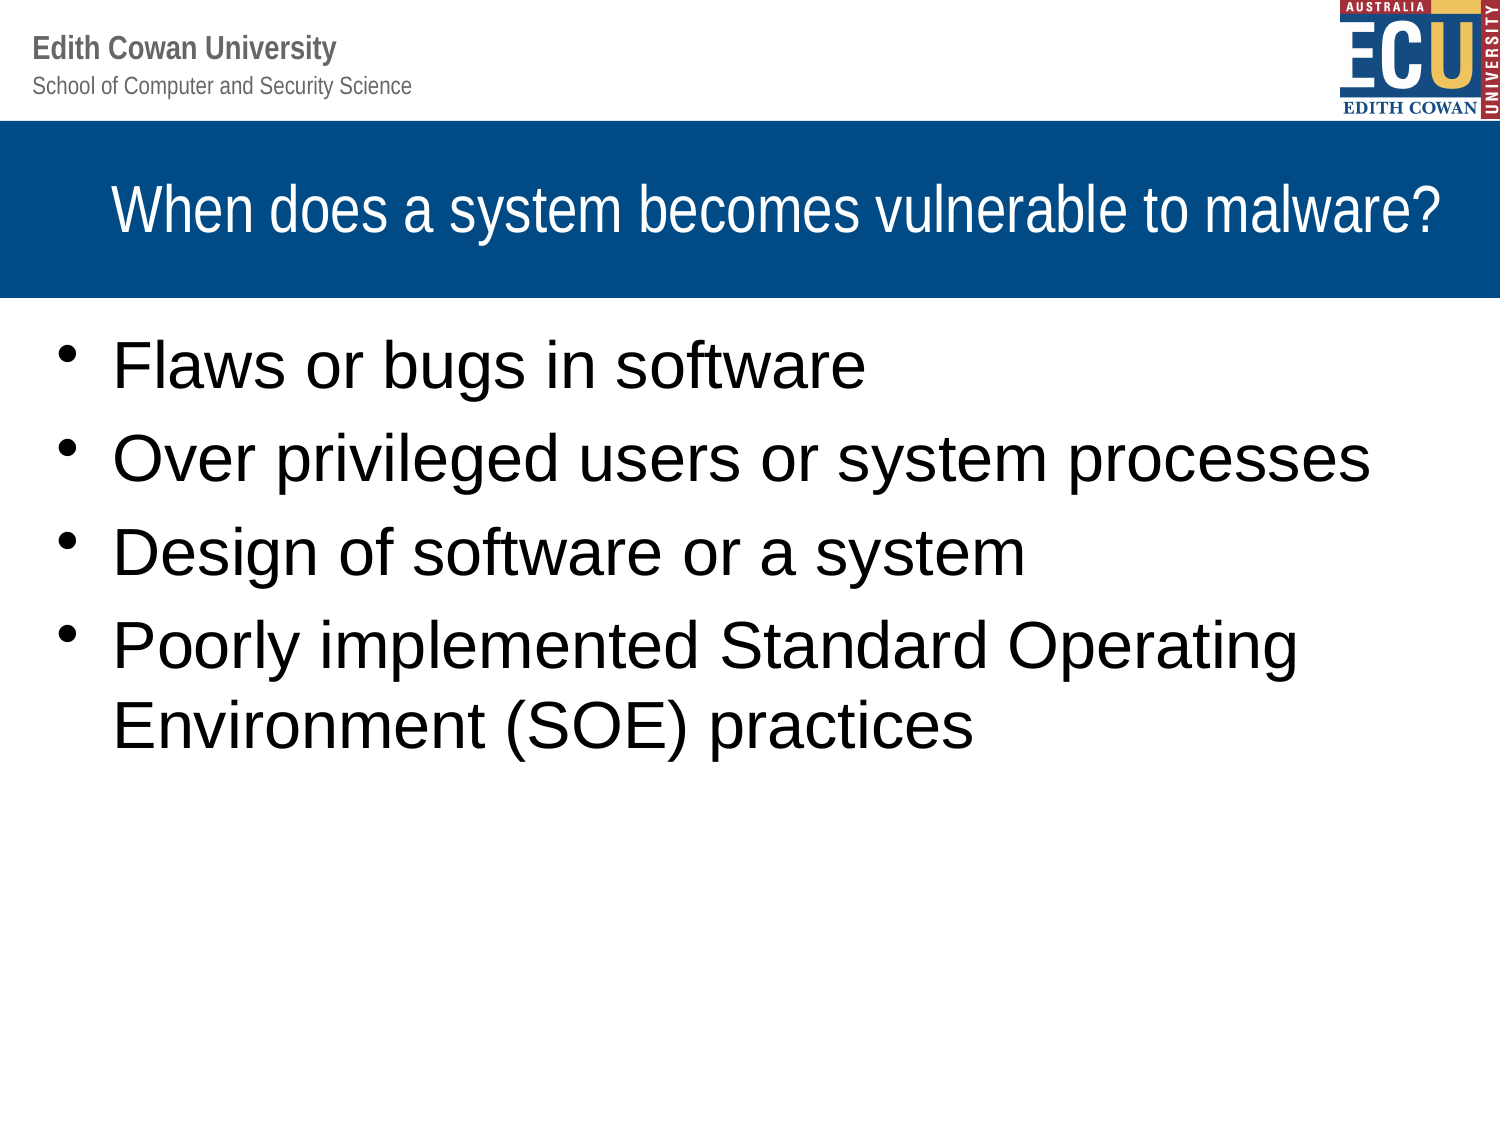

# When does a system becomes vulnerable to malware?
Flaws or bugs in software
Over privileged users or system processes
Design of software or a system
Poorly implemented Standard Operating Environment (SOE) practices